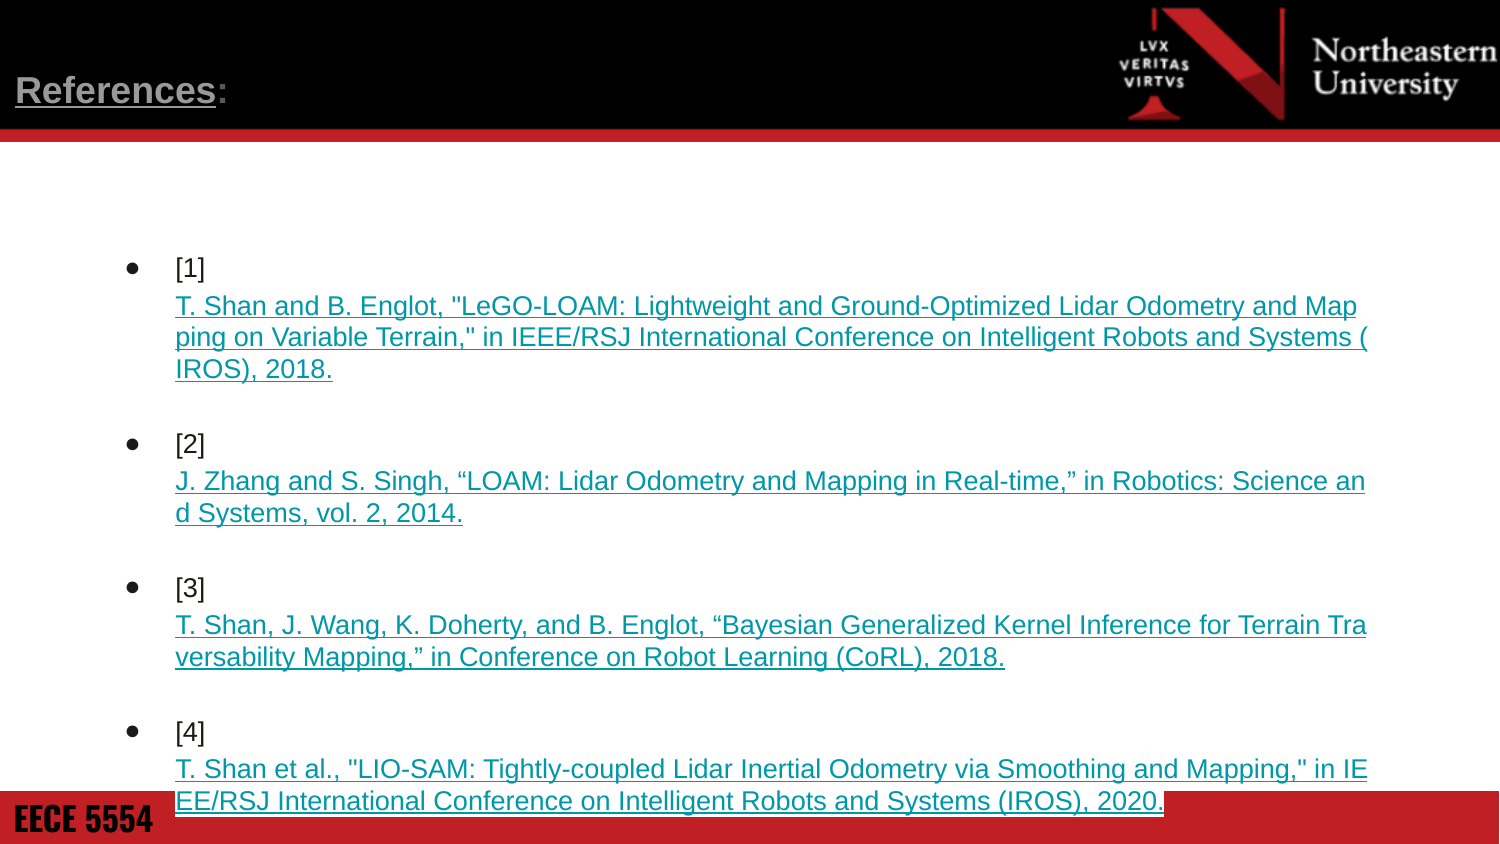

References:

[1] T. Shan and B. Englot, "LeGO-LOAM: Lightweight and Ground-Optimized Lidar Odometry and Mapping on Variable Terrain," in IEEE/RSJ International Conference on Intelligent Robots and Systems (IROS), 2018.

[2] J. Zhang and S. Singh, “LOAM: Lidar Odometry and Mapping in Real-time,” in Robotics: Science and Systems, vol. 2, 2014.

[3] T. Shan, J. Wang, K. Doherty, and B. Englot, “Bayesian Generalized Kernel Inference for Terrain Traversability Mapping,” in Conference on Robot Learning (CoRL), 2018.

[4] T. Shan et al., "LIO-SAM: Tightly-coupled Lidar Inertial Odometry via Smoothing and Mapping," in IEEE/RSJ International Conference on Intelligent Robots and Systems (IROS), 2020.